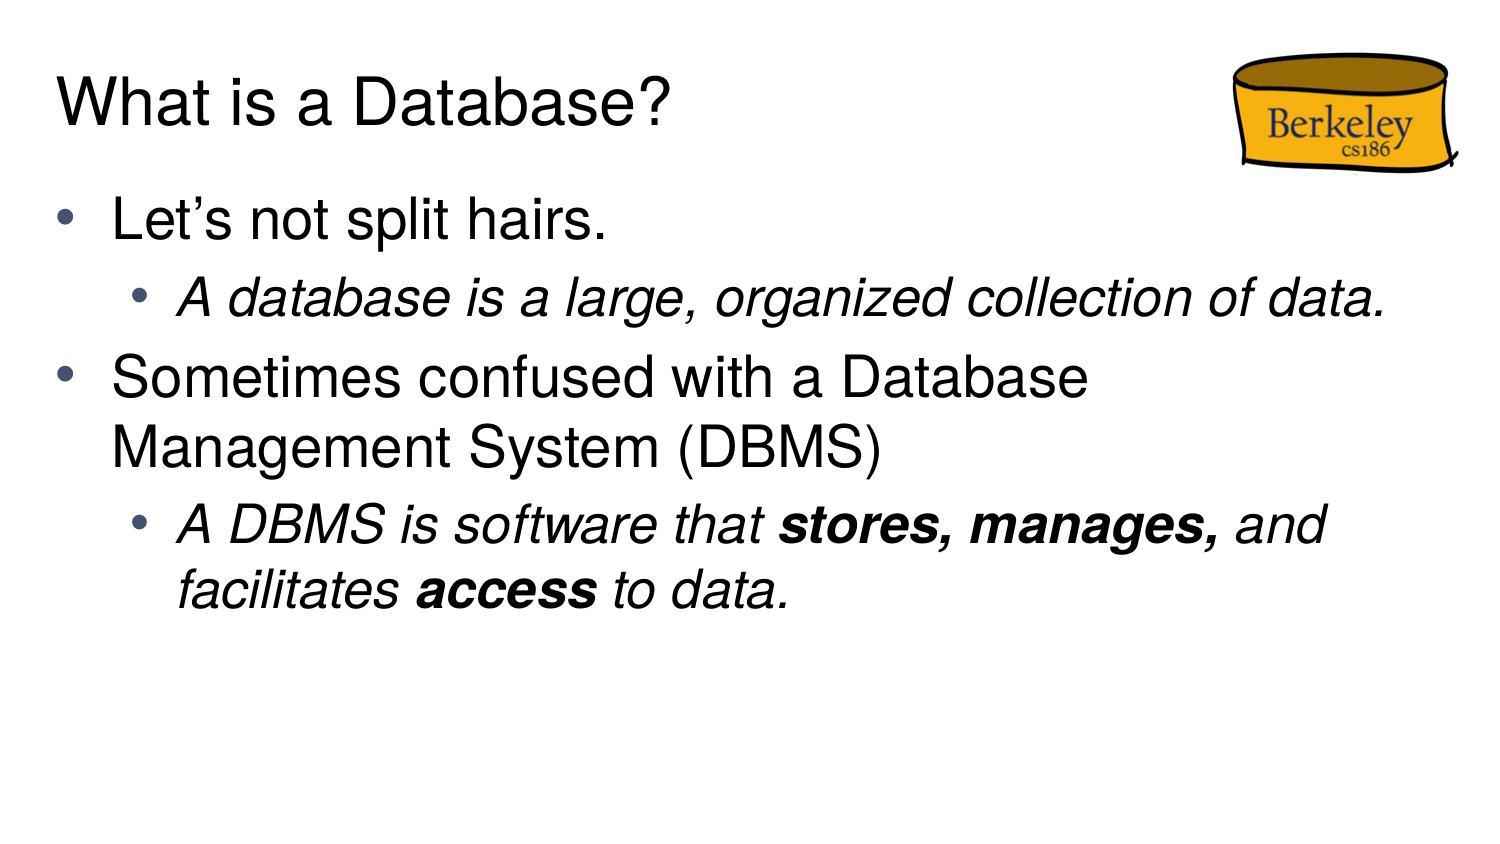

# What is a Database?
Let’s not split hairs.
A database is a large, organized collection of data.
Sometimes confused with a Database Management System (DBMS)
A DBMS is software that stores, manages, and facilitates access to data.